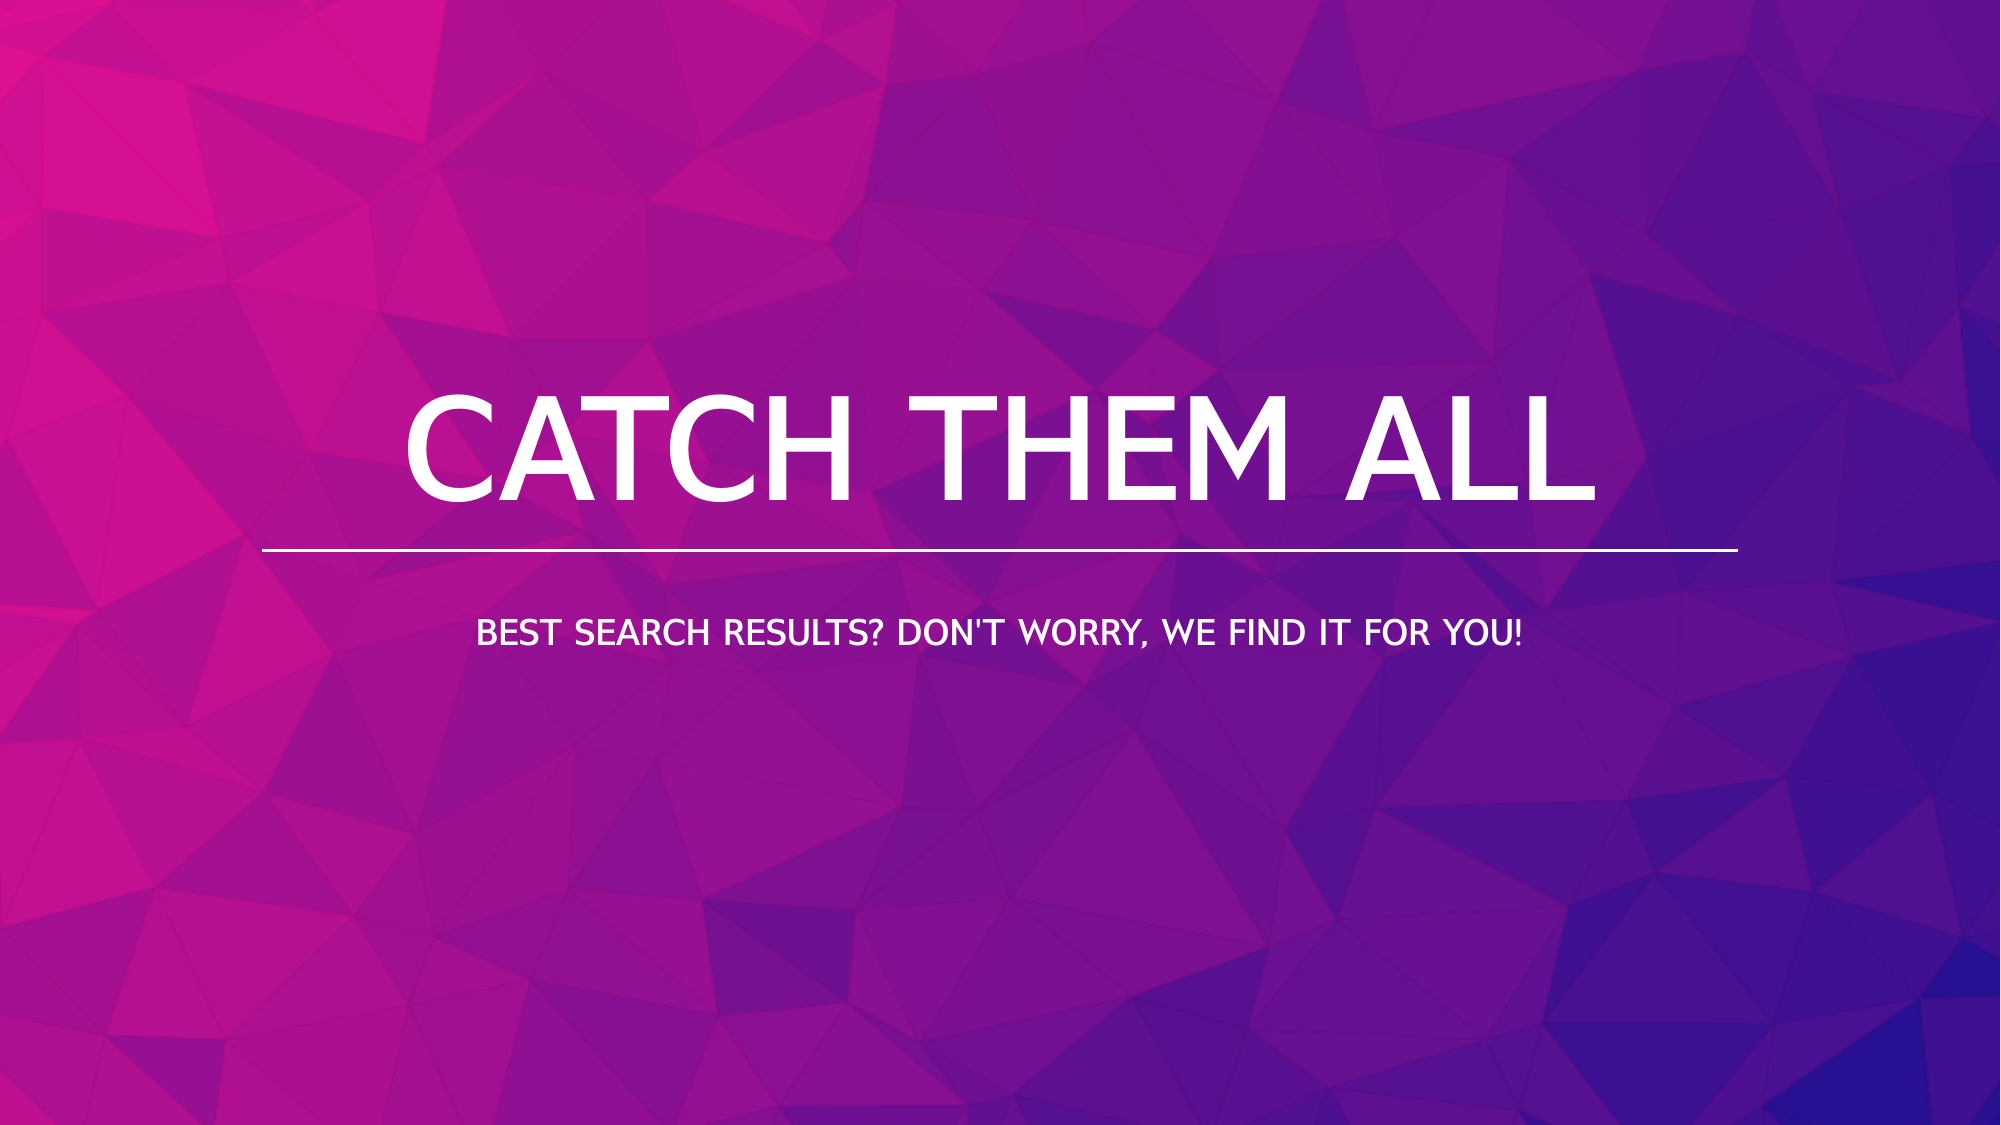

# CATCH them all
BEST SEARCH RESULTS? Don't worry, we FIND it FOR YOU!